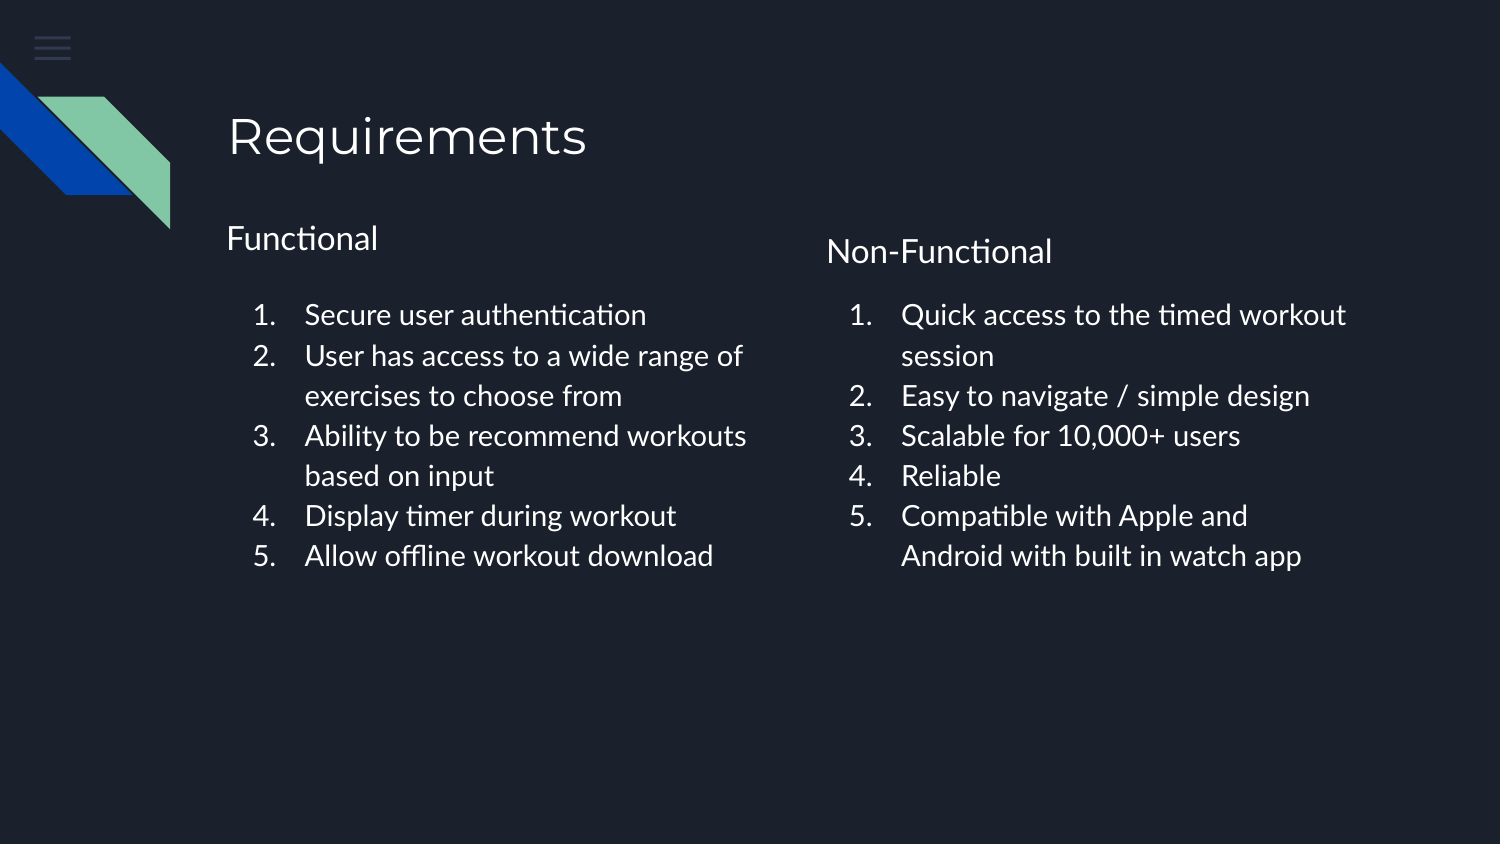

# Requirements
Functional
Non-Functional
Secure user authentication
User has access to a wide range of exercises to choose from
Ability to be recommend workouts based on input
Display timer during workout
Allow offline workout download
Quick access to the timed workout session
Easy to navigate / simple design
Scalable for 10,000+ users
Reliable
Compatible with Apple and Android with built in watch app